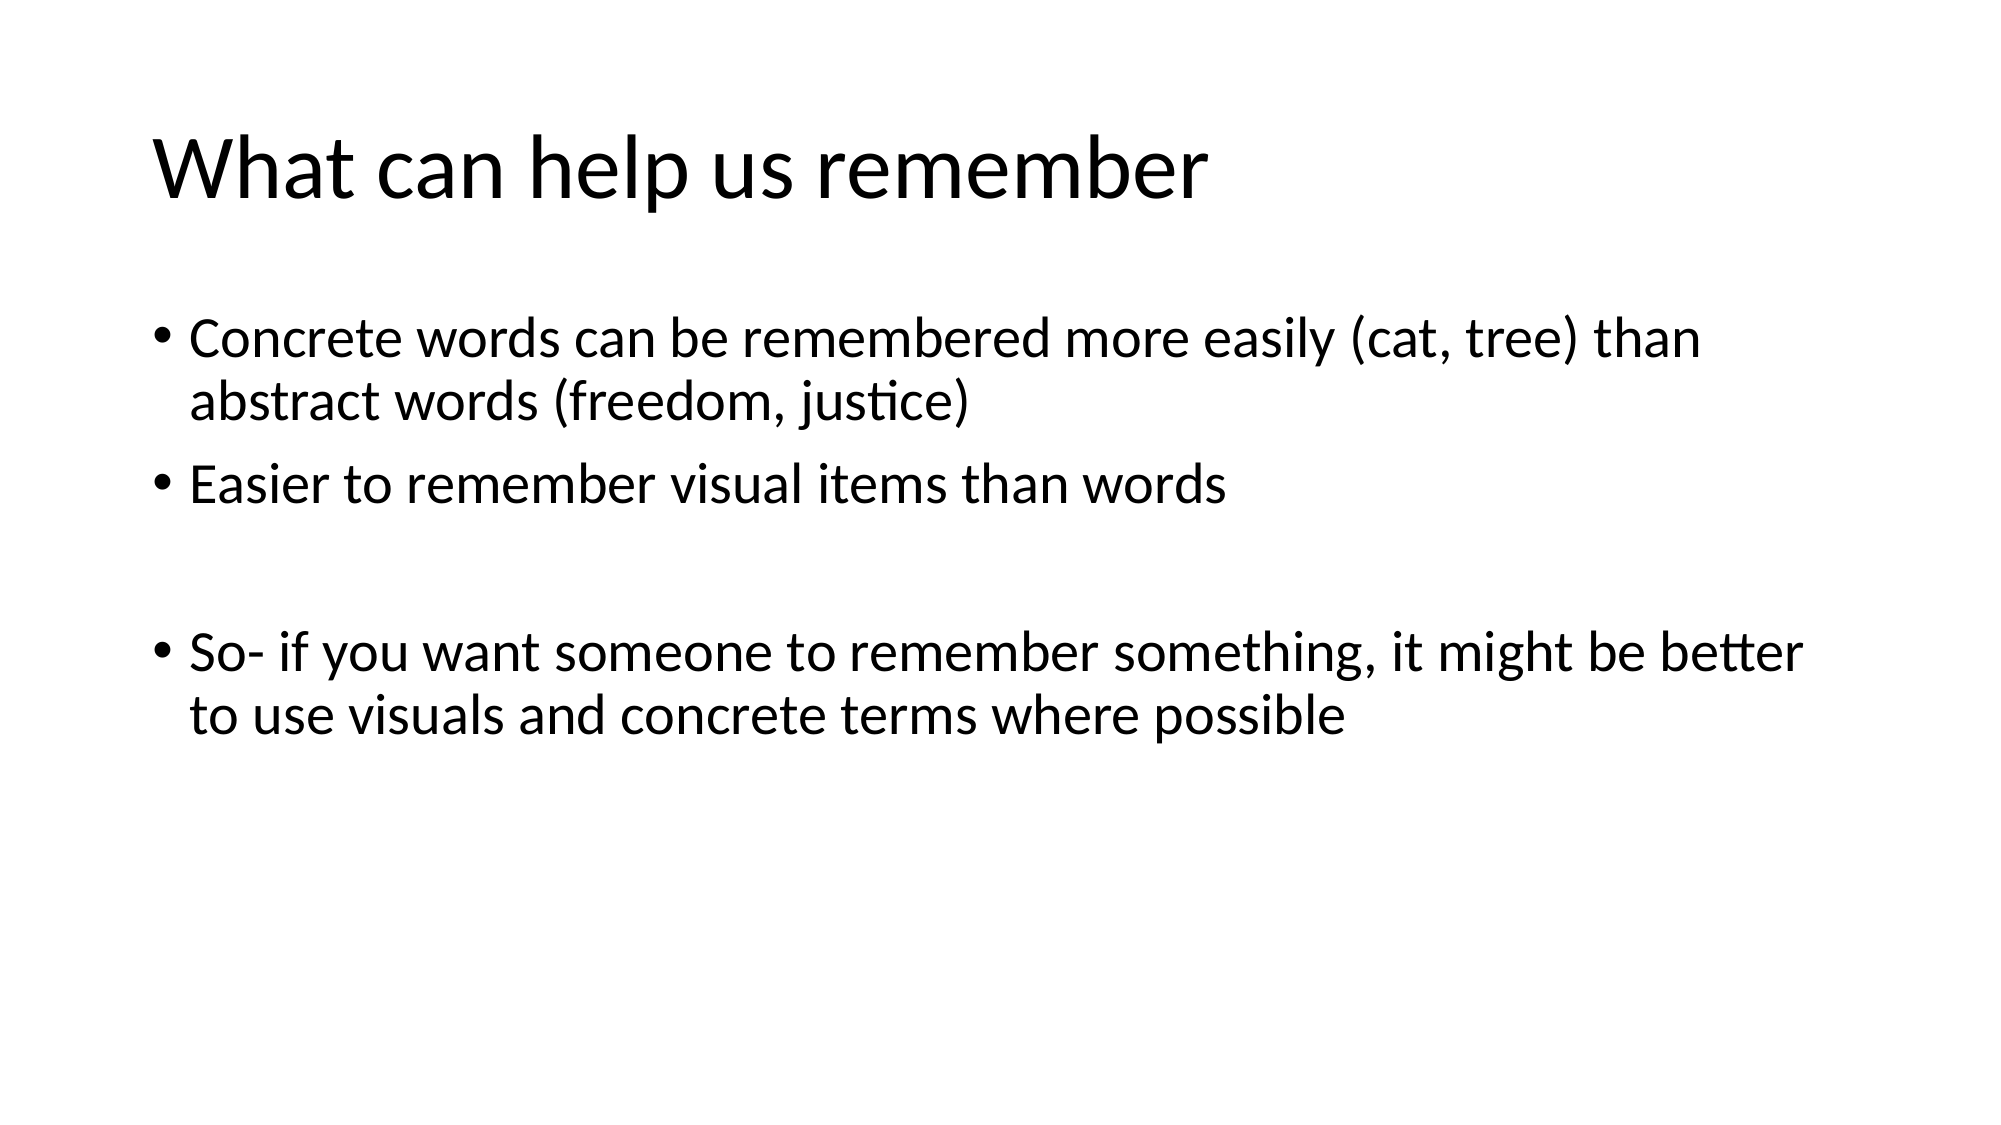

# What can help us remember
Concrete words can be remembered more easily (cat, tree) than abstract words (freedom, justice)
Easier to remember visual items than words

So- if you want someone to remember something, it might be better to use visuals and concrete terms where possible